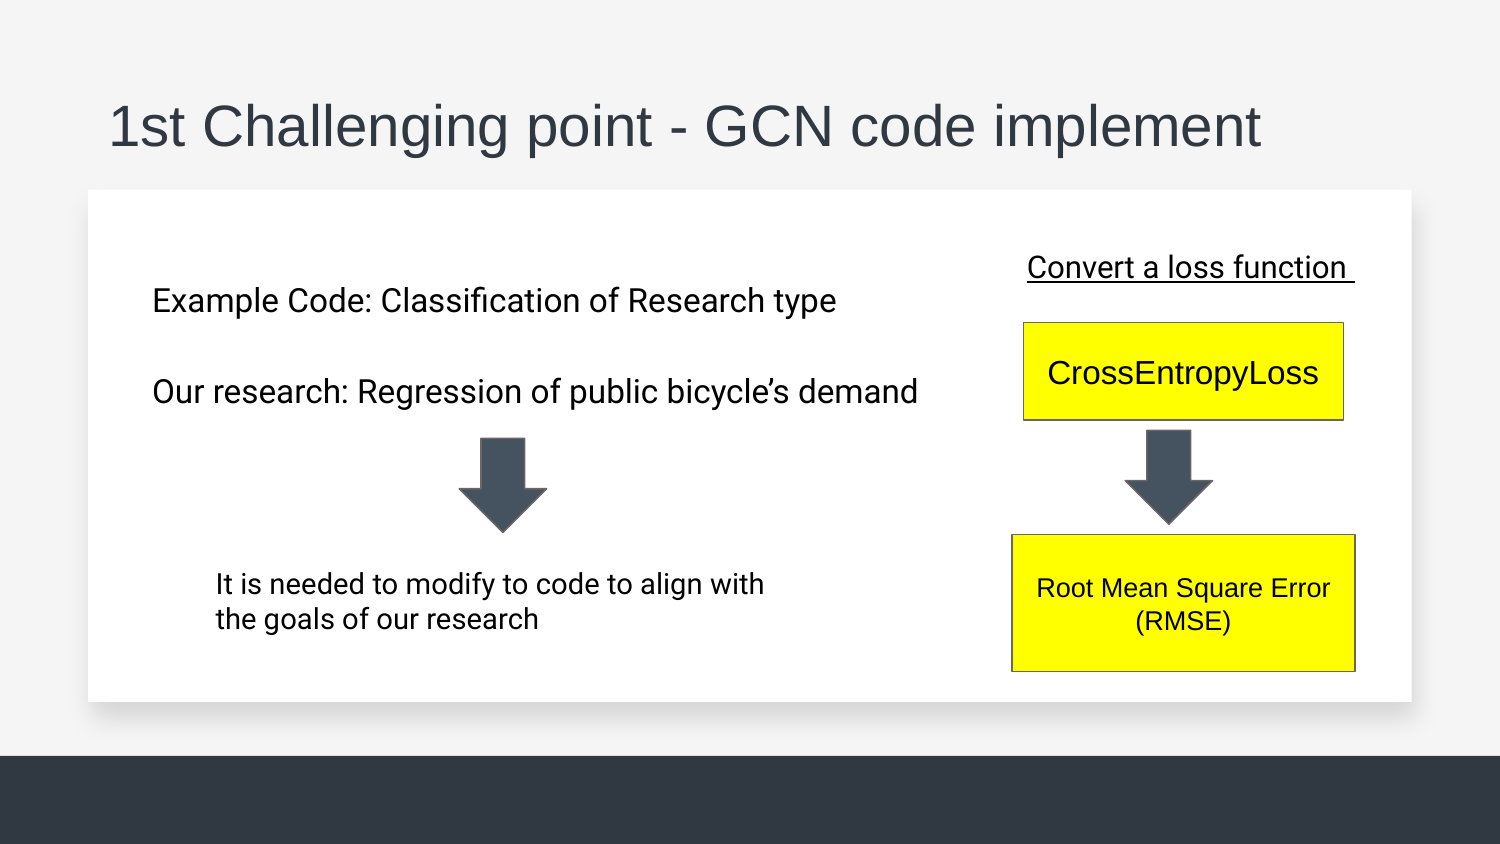

# 1st Challenging point - GCN code implement

Convert a loss function
Example Code: Classification of Research type
CrossEntropyLoss
Our research: Regression of public bicycle’s demand

Root Mean Square Error (RMSE)
It is needed to modify to code to align with the goals of our research